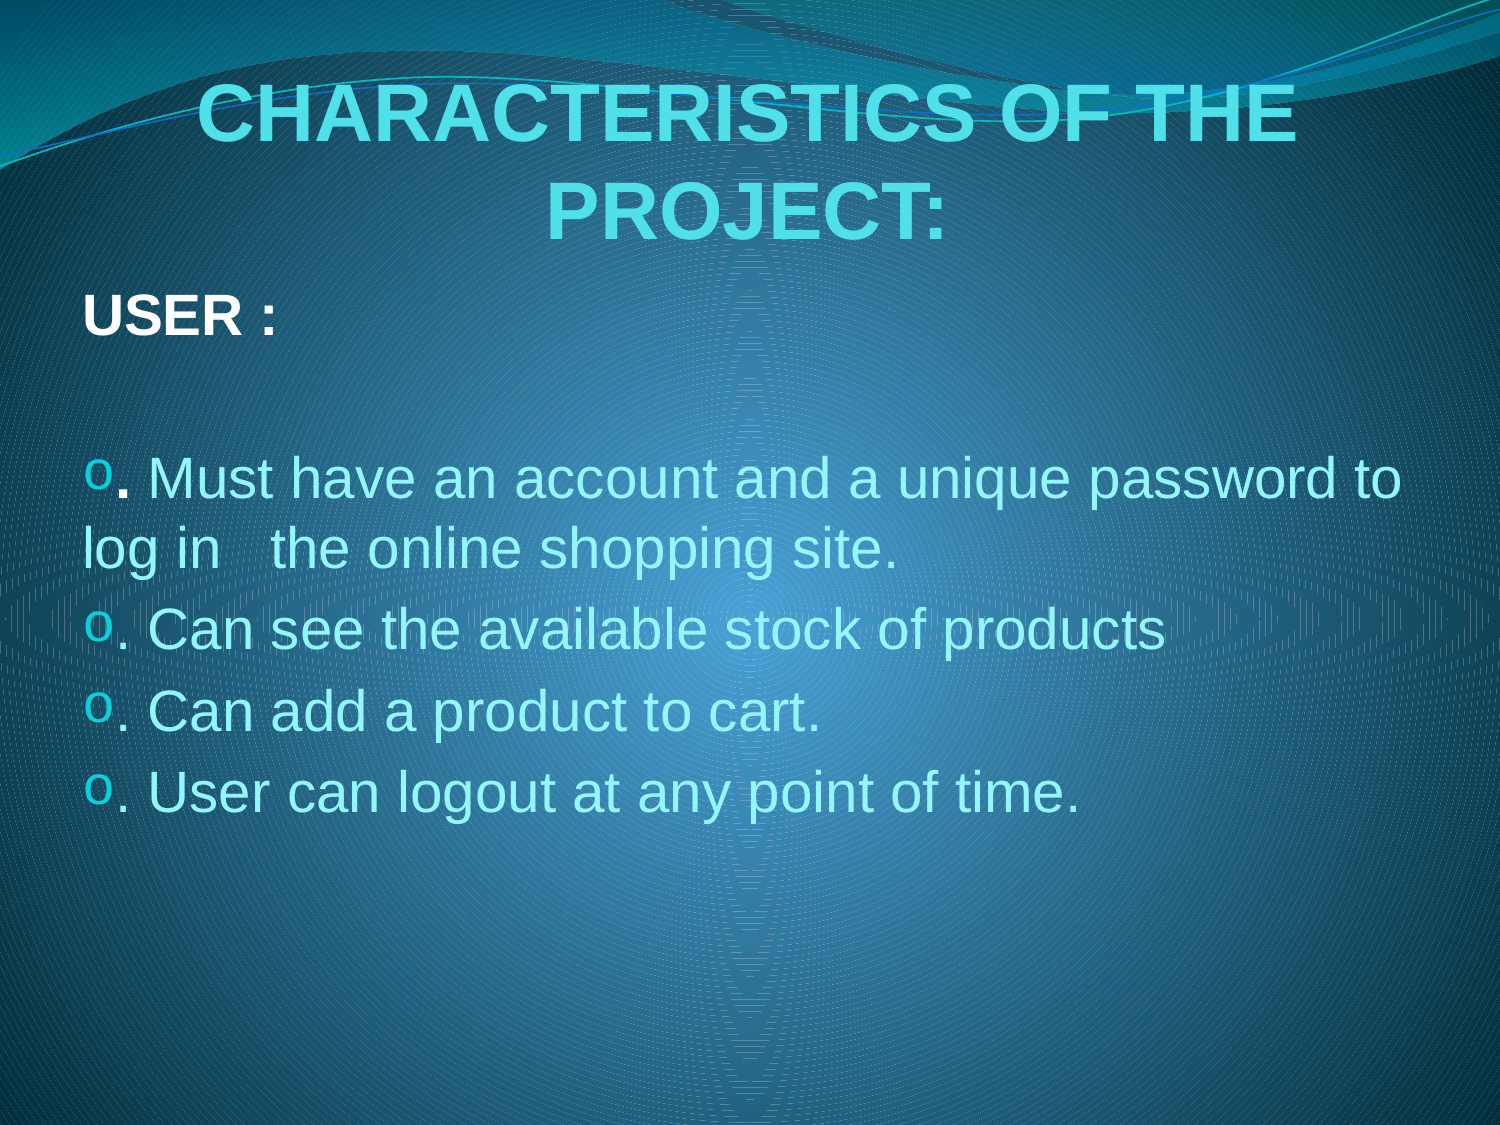

# CHARACTERISTICS OF THE PROJECT:
USER :

. Must have an account and a unique password to log in   the online shopping site.
. Can see the available stock of products
. Can add a product to cart.
. User can logout at any point of time.